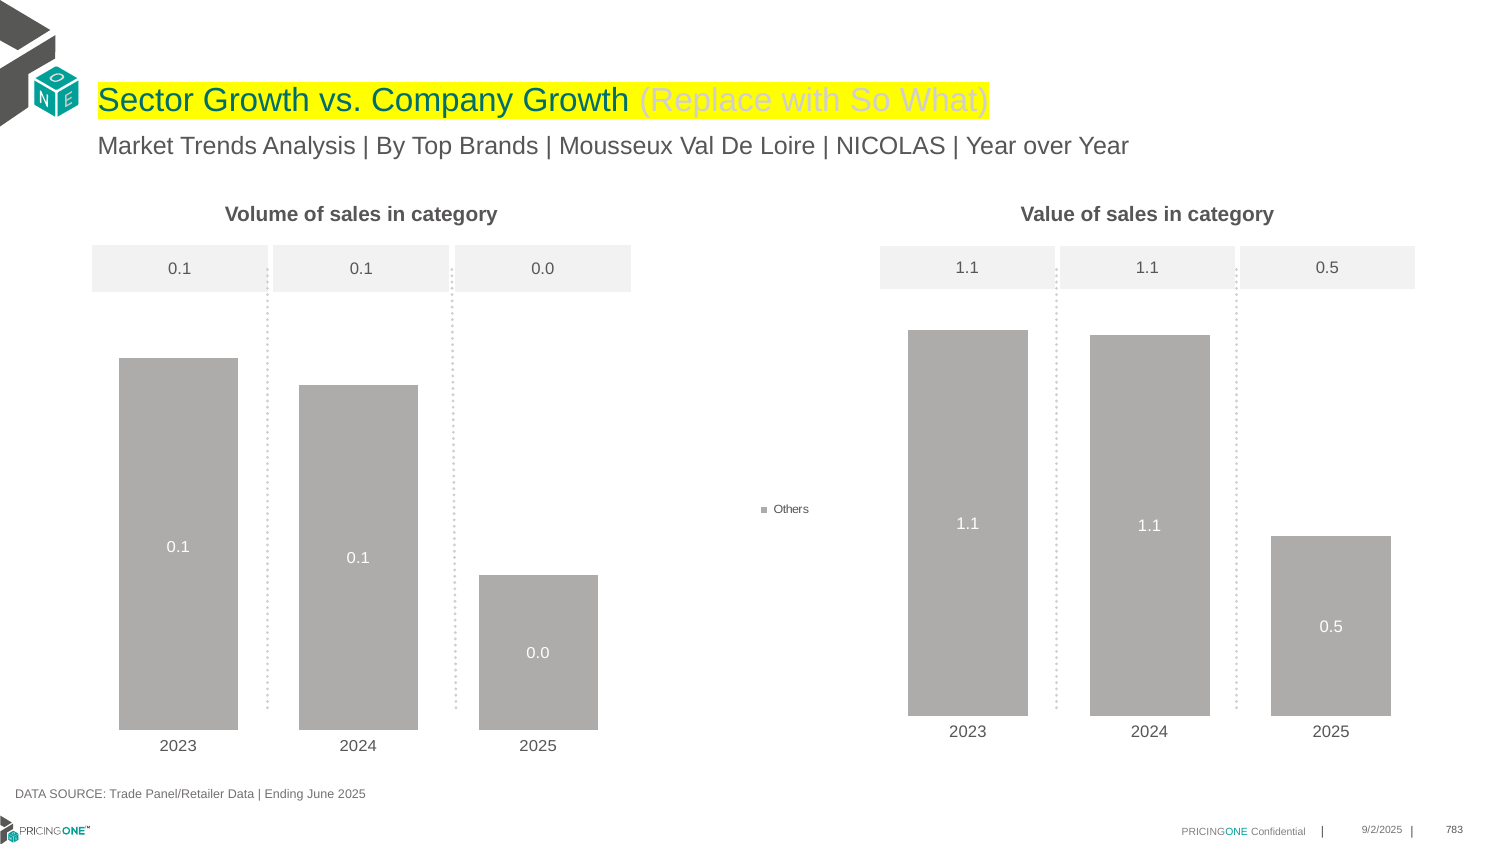

# Sector Growth vs. Company Growth (Replace with So What)
Market Trends Analysis | By Top Brands | Mousseux Val De Loire | NICOLAS | Year over Year
| Value of sales in category |  |  |
| --- | --- | --- |
| 1.1 | 1.1 | 0.5 |
| Volume of sales in category |  |  |
| --- | --- | --- |
| 0.1 | 0.1 | 0.0 |

### Chart

| Category | Others |
|---|---|
| 2023 | 1.107144 |
| 2024 | 1.092262 |
| 2025 | 0.518076 |

### Chart

| Category | Others |
|---|---|
| 2023 | 0.077548 |
| 2024 | 0.071916 |
| 2025 | 0.032403 |
DATA SOURCE: Trade Panel/Retailer Data | Ending June 2025

9/2/2025
783